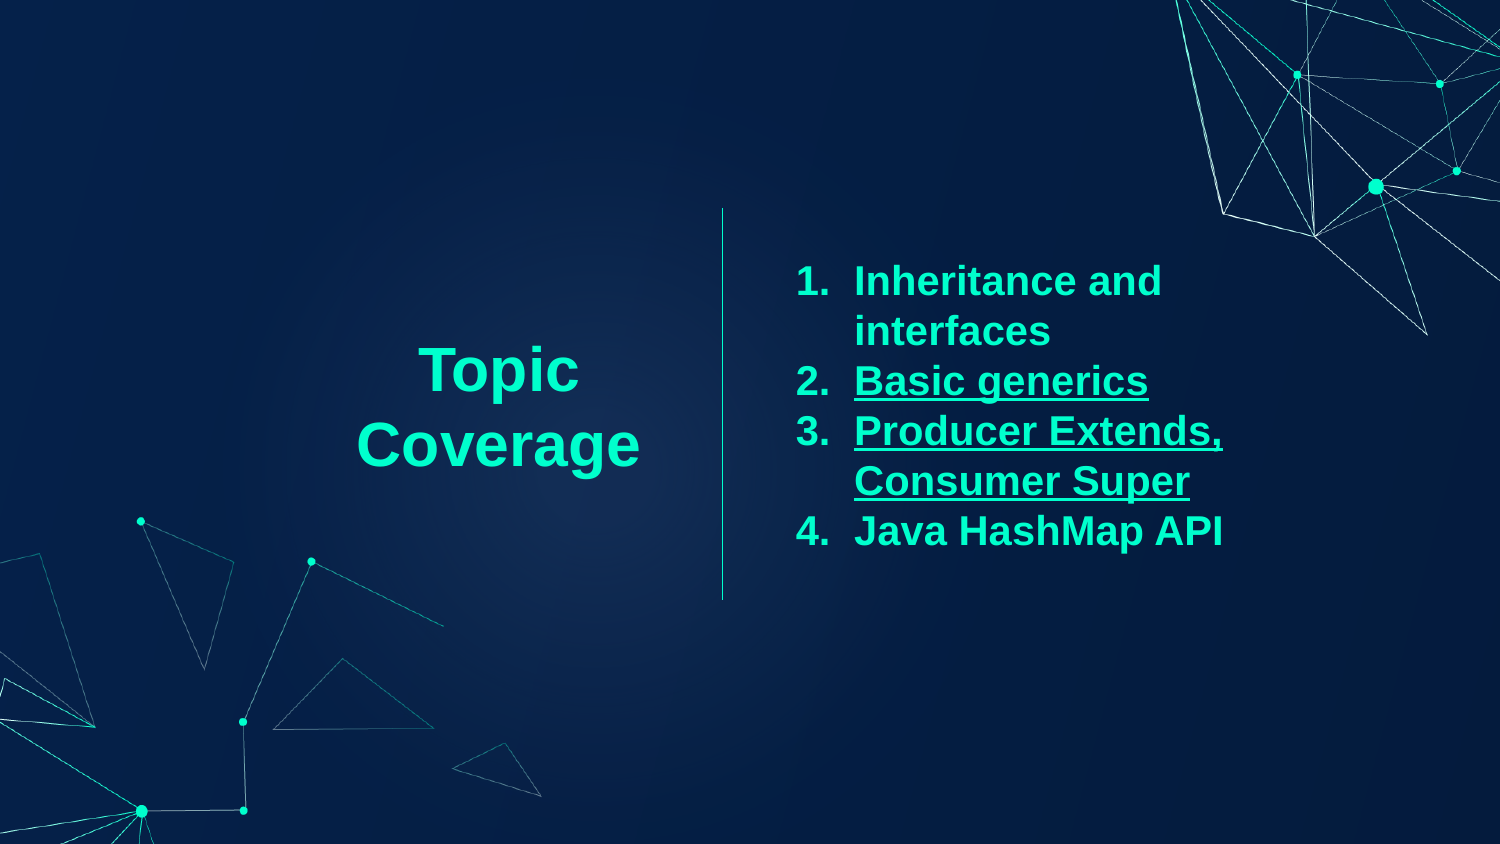

# Topic Coverage
Inheritance and interfaces
Basic generics
Producer Extends, Consumer Super
Java HashMap API